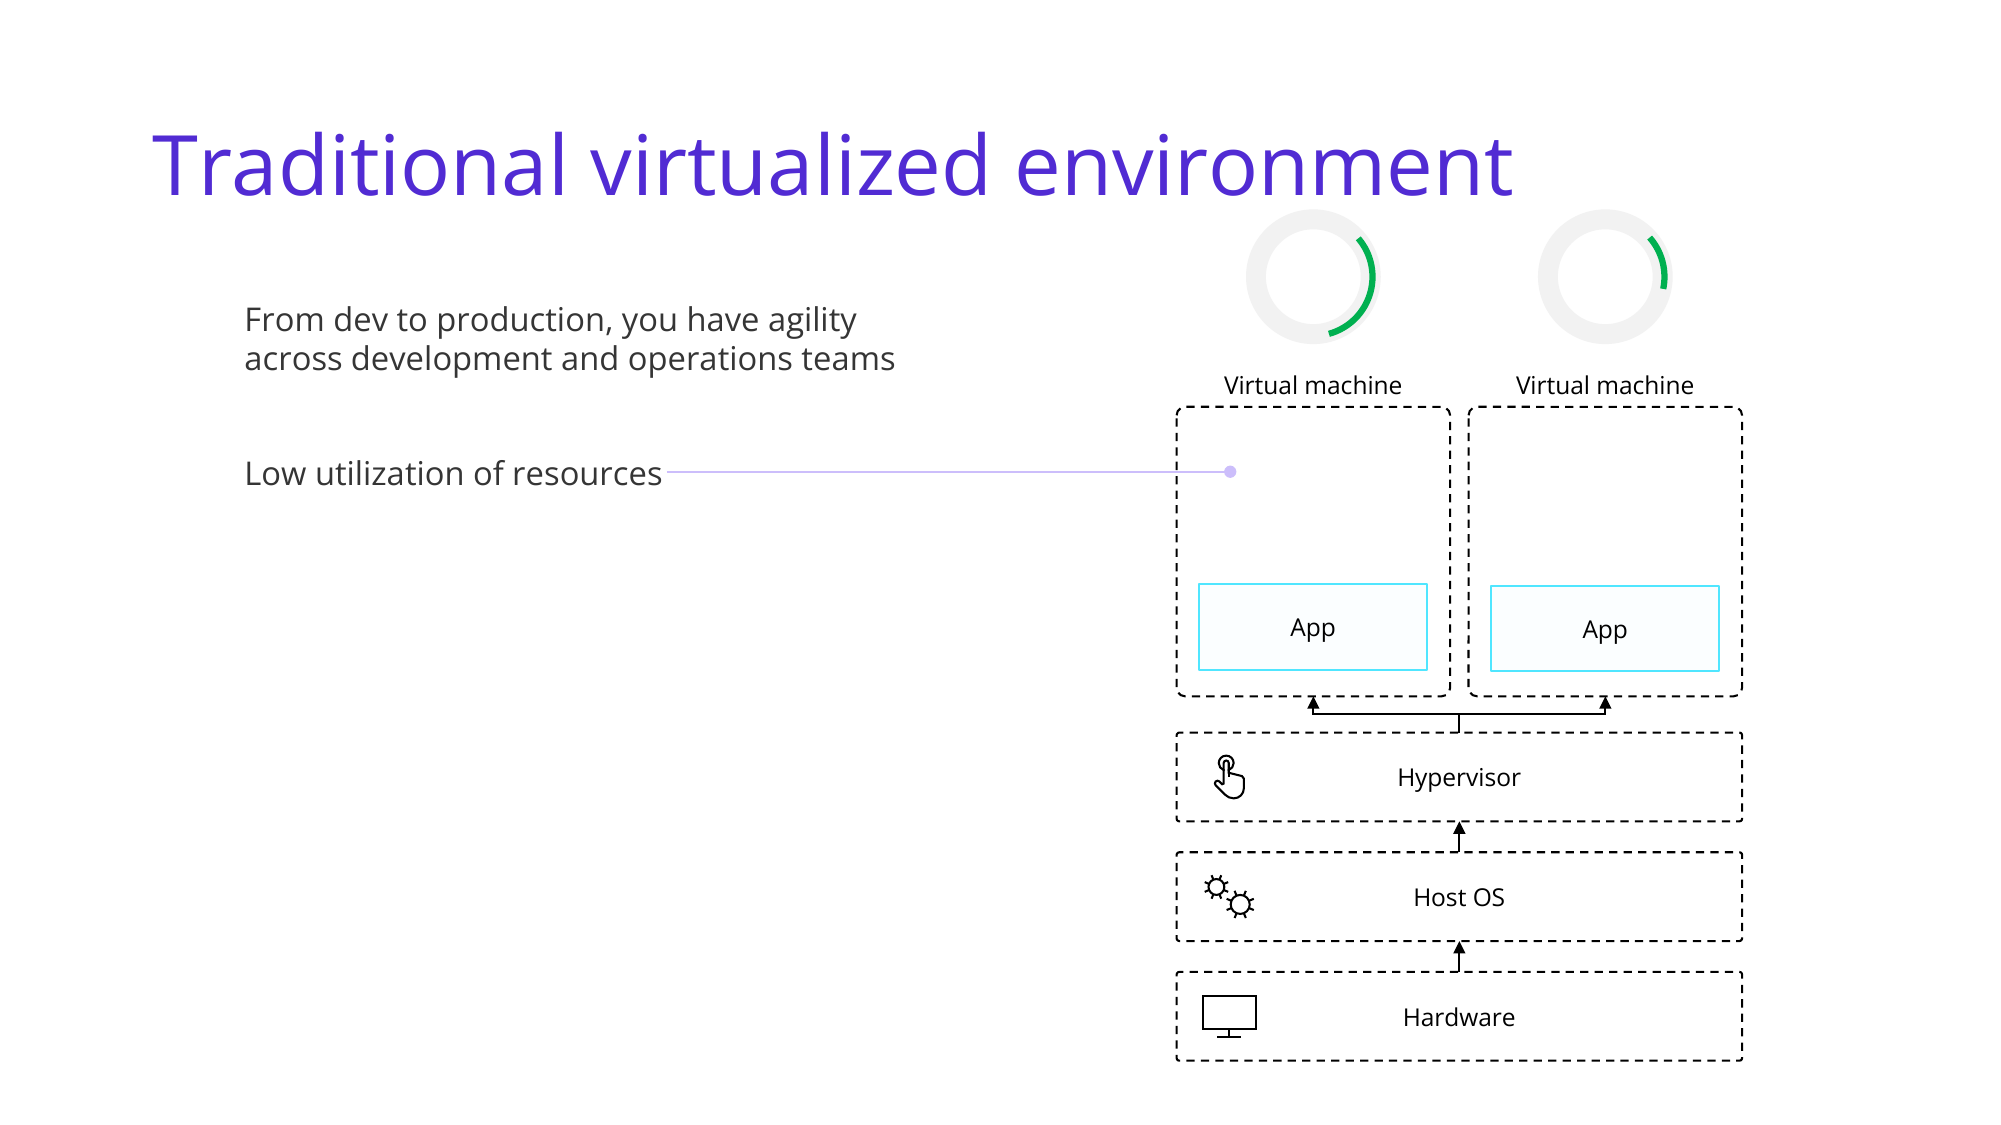

# Traditional virtualized environment

From dev to production, you have agility across development and operations teams
Virtual machine
Virtual machine

Low utilization of resources
App
App
Hypervisor

Host OS

Hardware